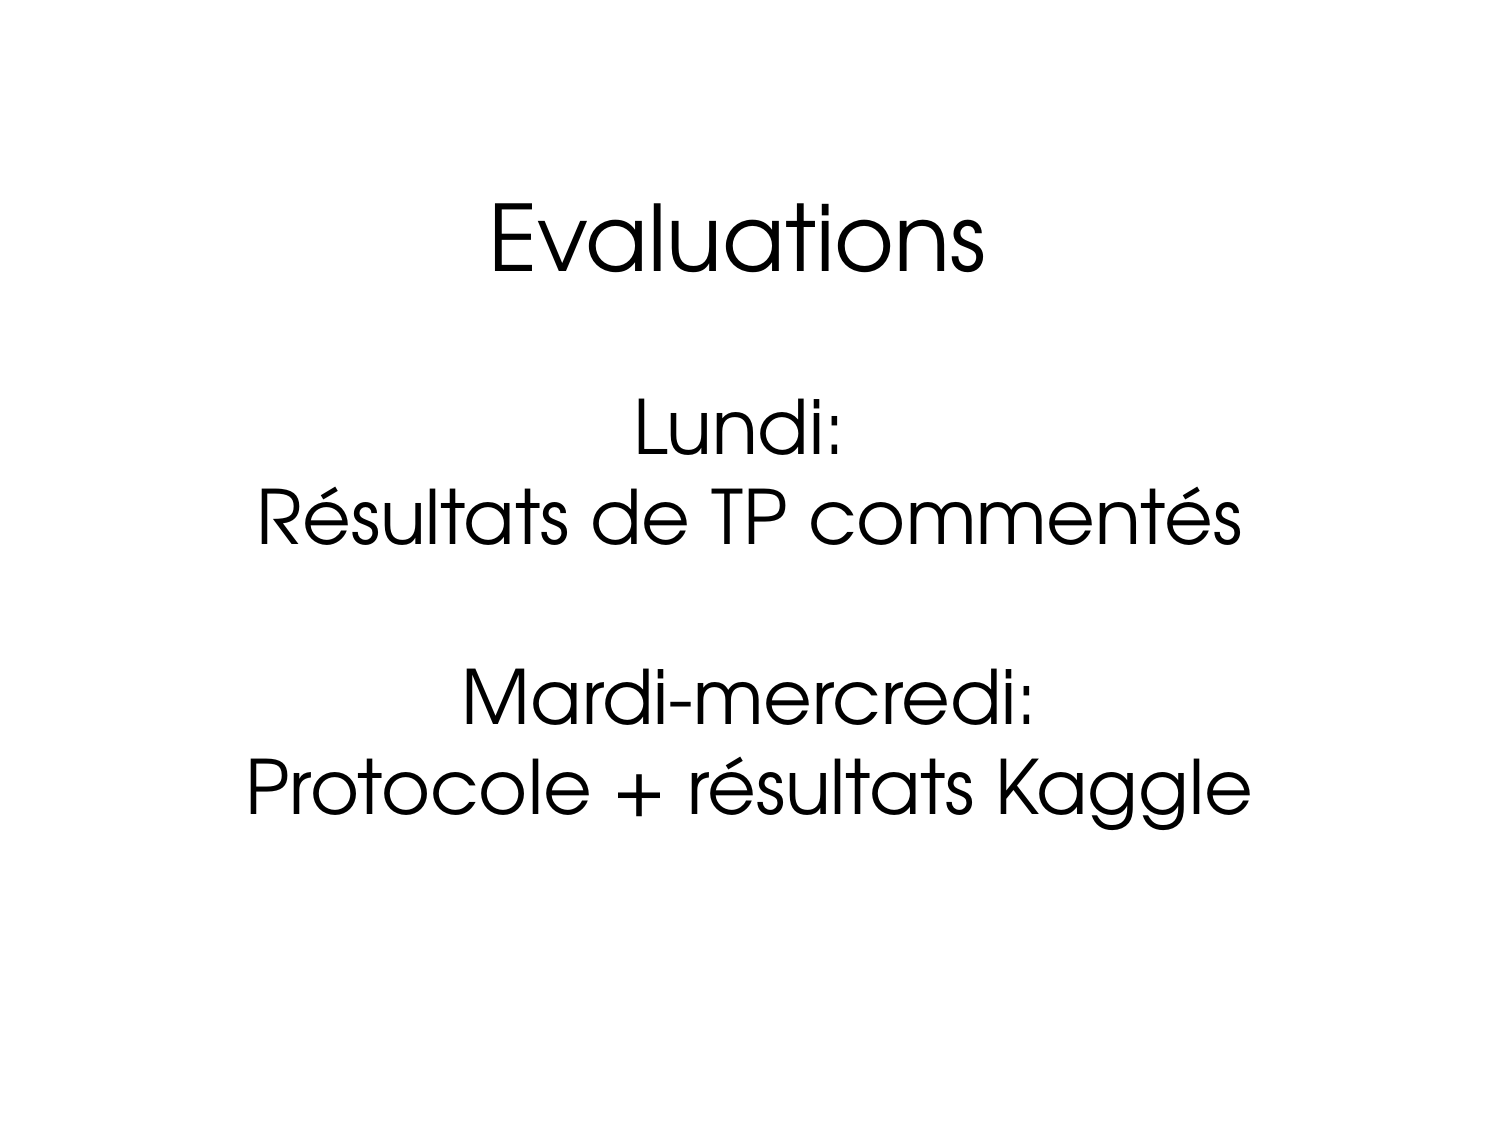

# Evaluations Lundi: Résultats de TP commentés Mardi-mercredi: Protocole + résultats Kaggle